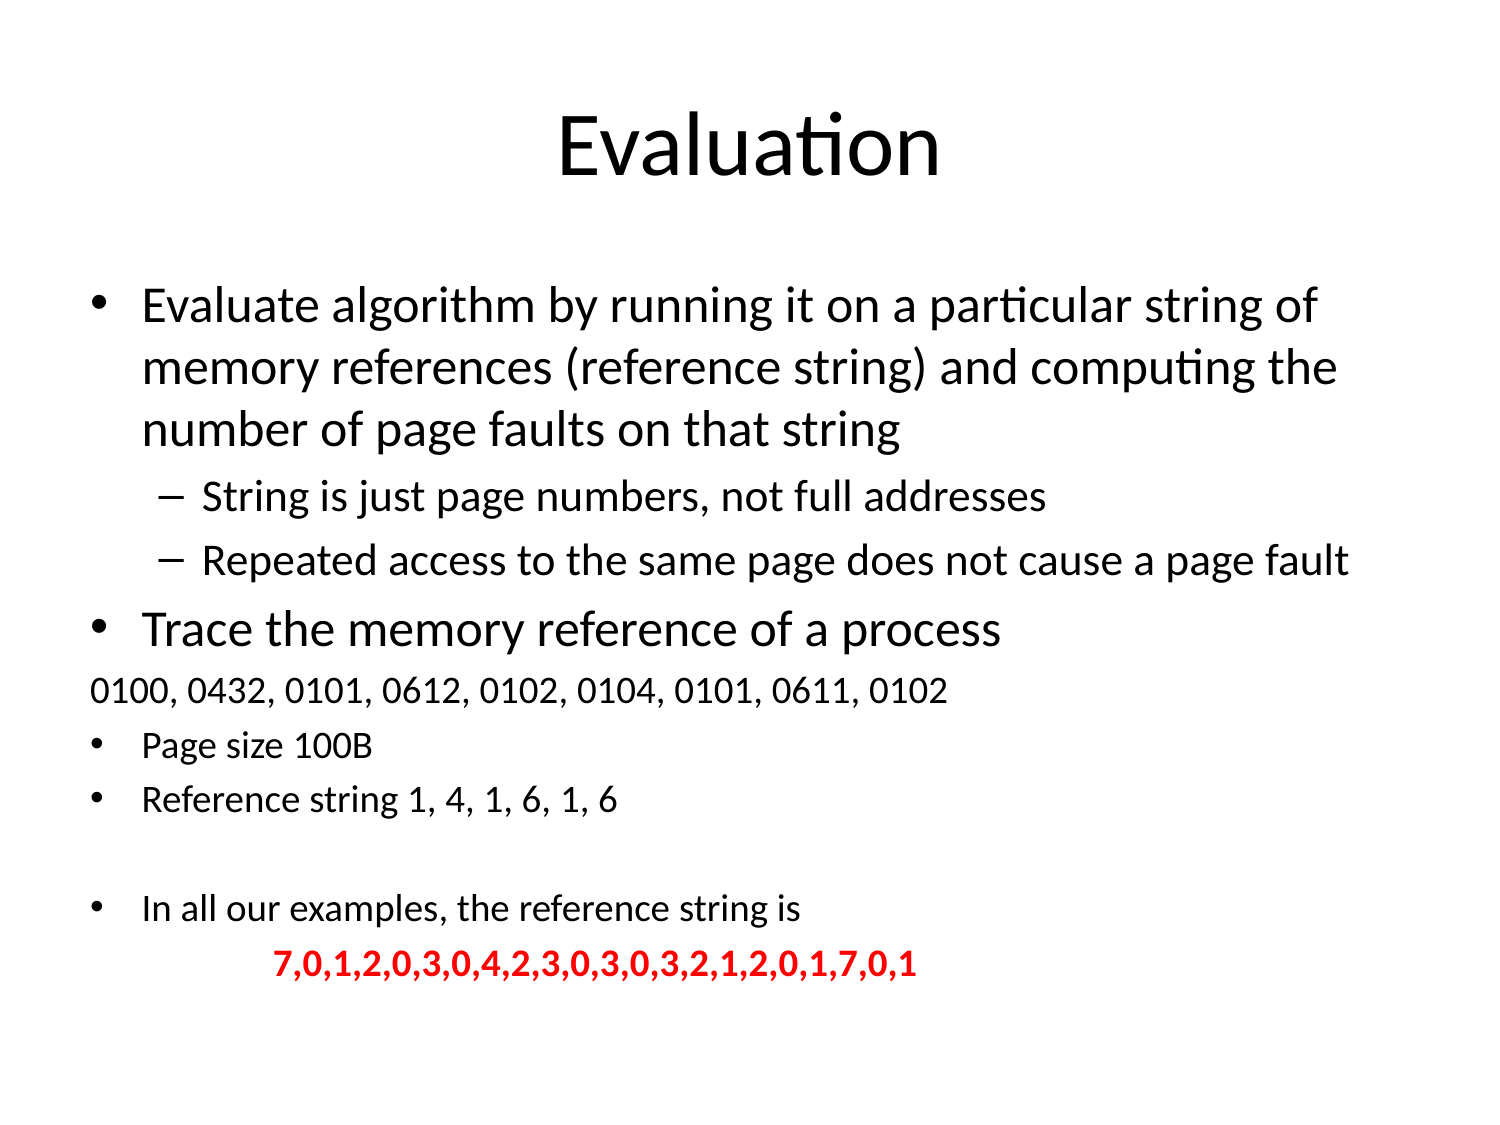

# Evaluation
Evaluate algorithm by running it on a particular string of memory references (reference string) and computing the number of page faults on that string
String is just page numbers, not full addresses
Repeated access to the same page does not cause a page fault
Trace the memory reference of a process
0100, 0432, 0101, 0612, 0102, 0104, 0101, 0611, 0102
Page size 100B
Reference string 1, 4, 1, 6, 1, 6

In all our examples, the reference string is
	               7,0,1,2,0,3,0,4,2,3,0,3,0,3,2,1,2,0,1,7,0,1